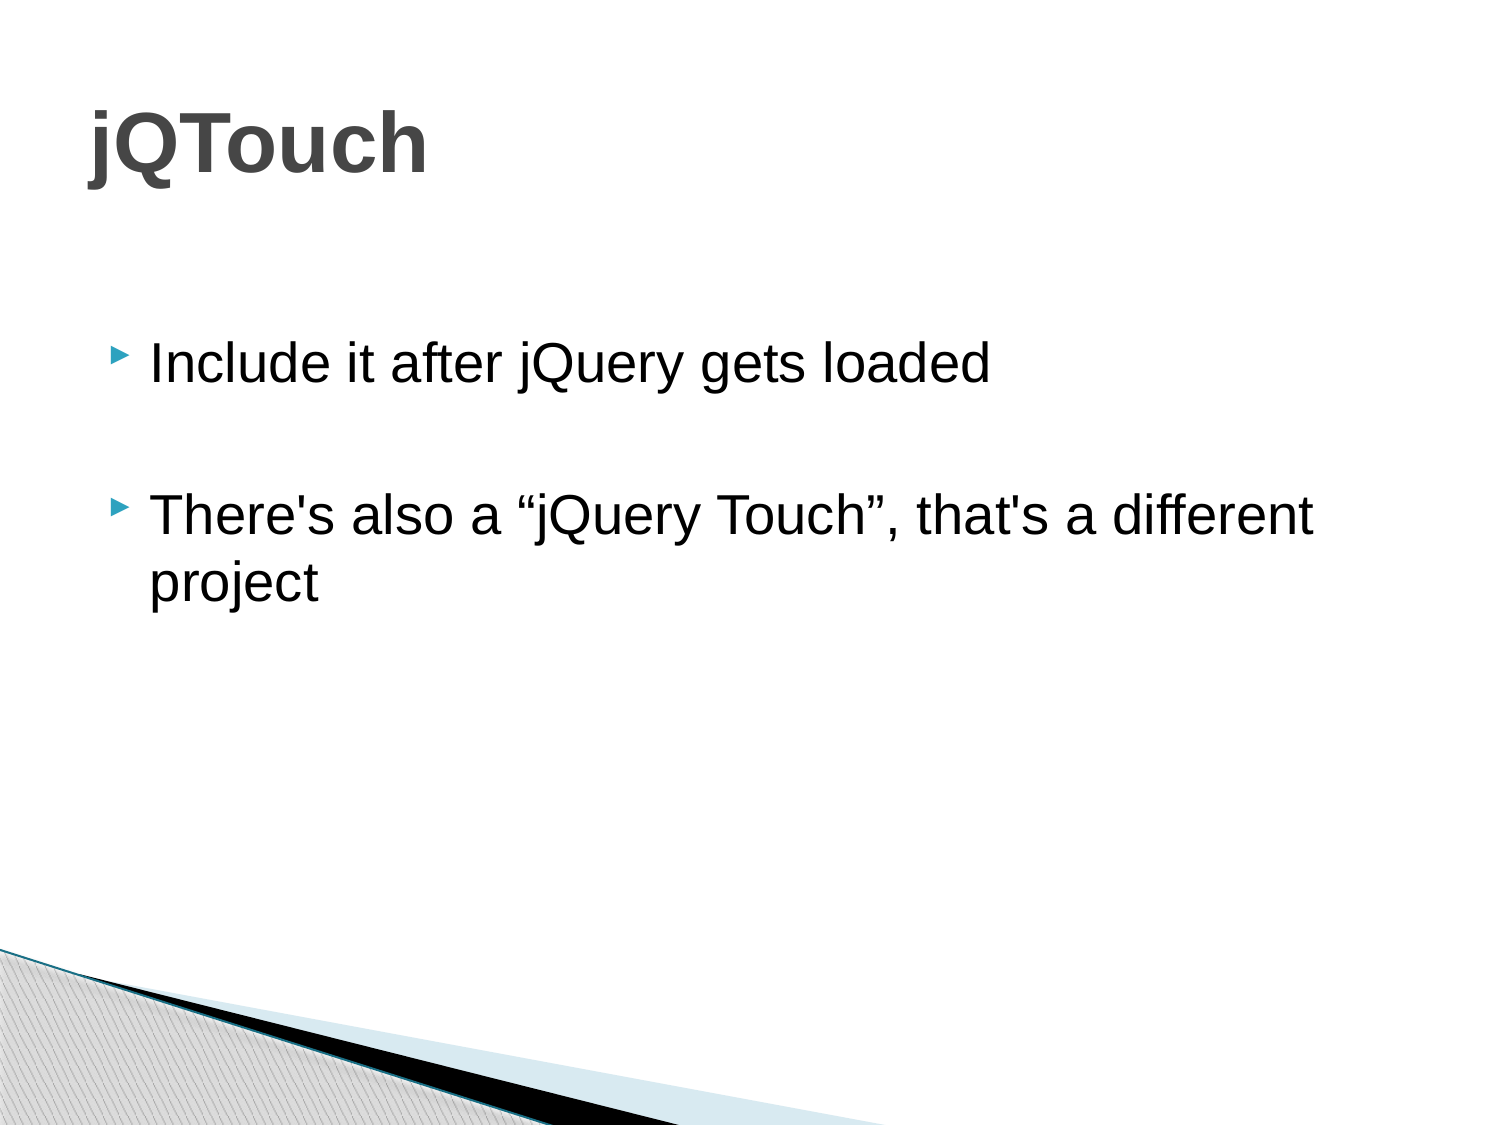

# jQTouch

Include it after jQuery gets loaded

There's also a “jQuery Touch”, that's a different project